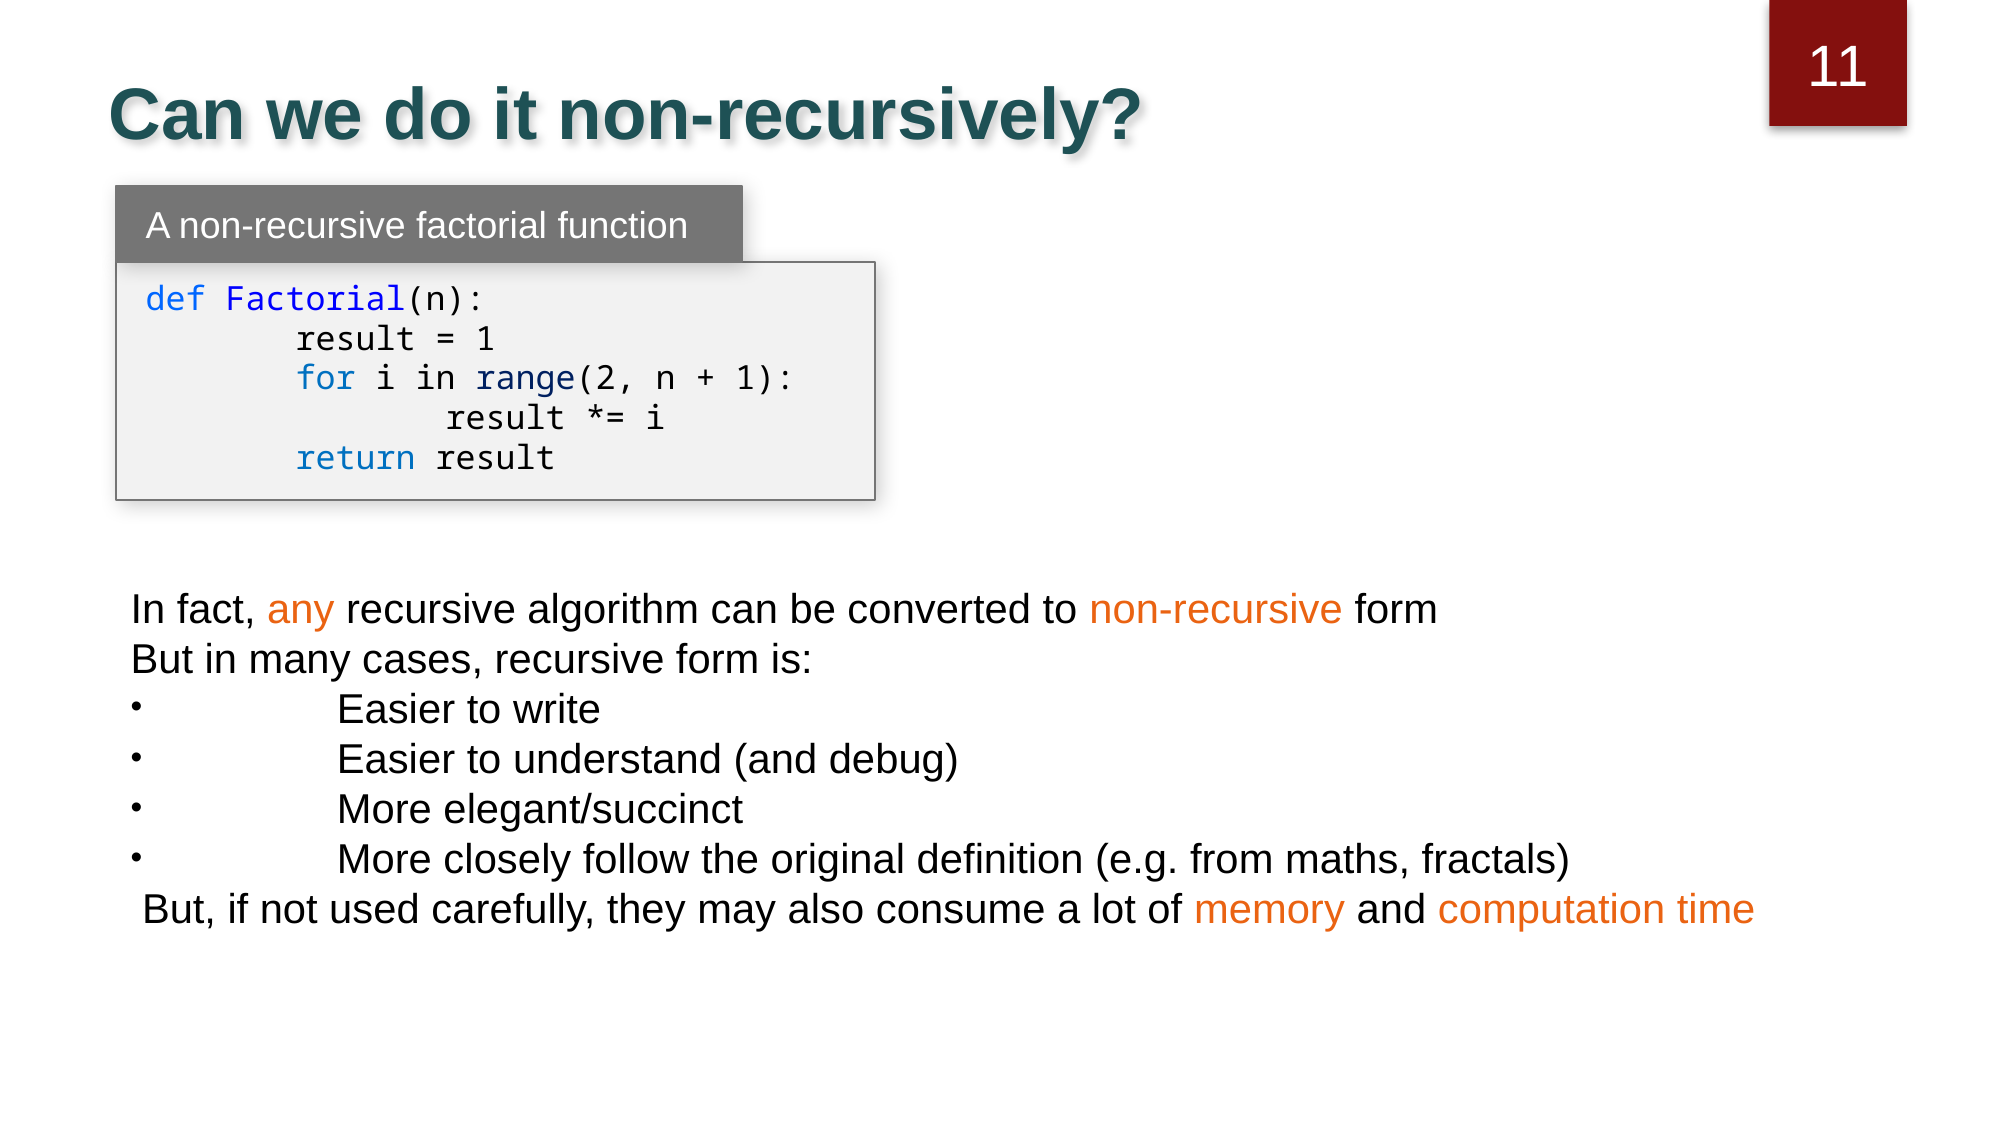

11
# Can we do it non-recursively?
A non-recursive factorial function
def Factorial(n):
	result = 1
	for i in range(2, n + 1):
		result *= i
	return result

In fact, any recursive algorithm can be converted to non-recursive form
But in many cases, recursive form is:
 	Easier to write
	Easier to understand (and debug)
	More elegant/succinct
	More closely follow the original definition (e.g. from maths, fractals)
 But, if not used carefully, they may also consume a lot of memory and computation time